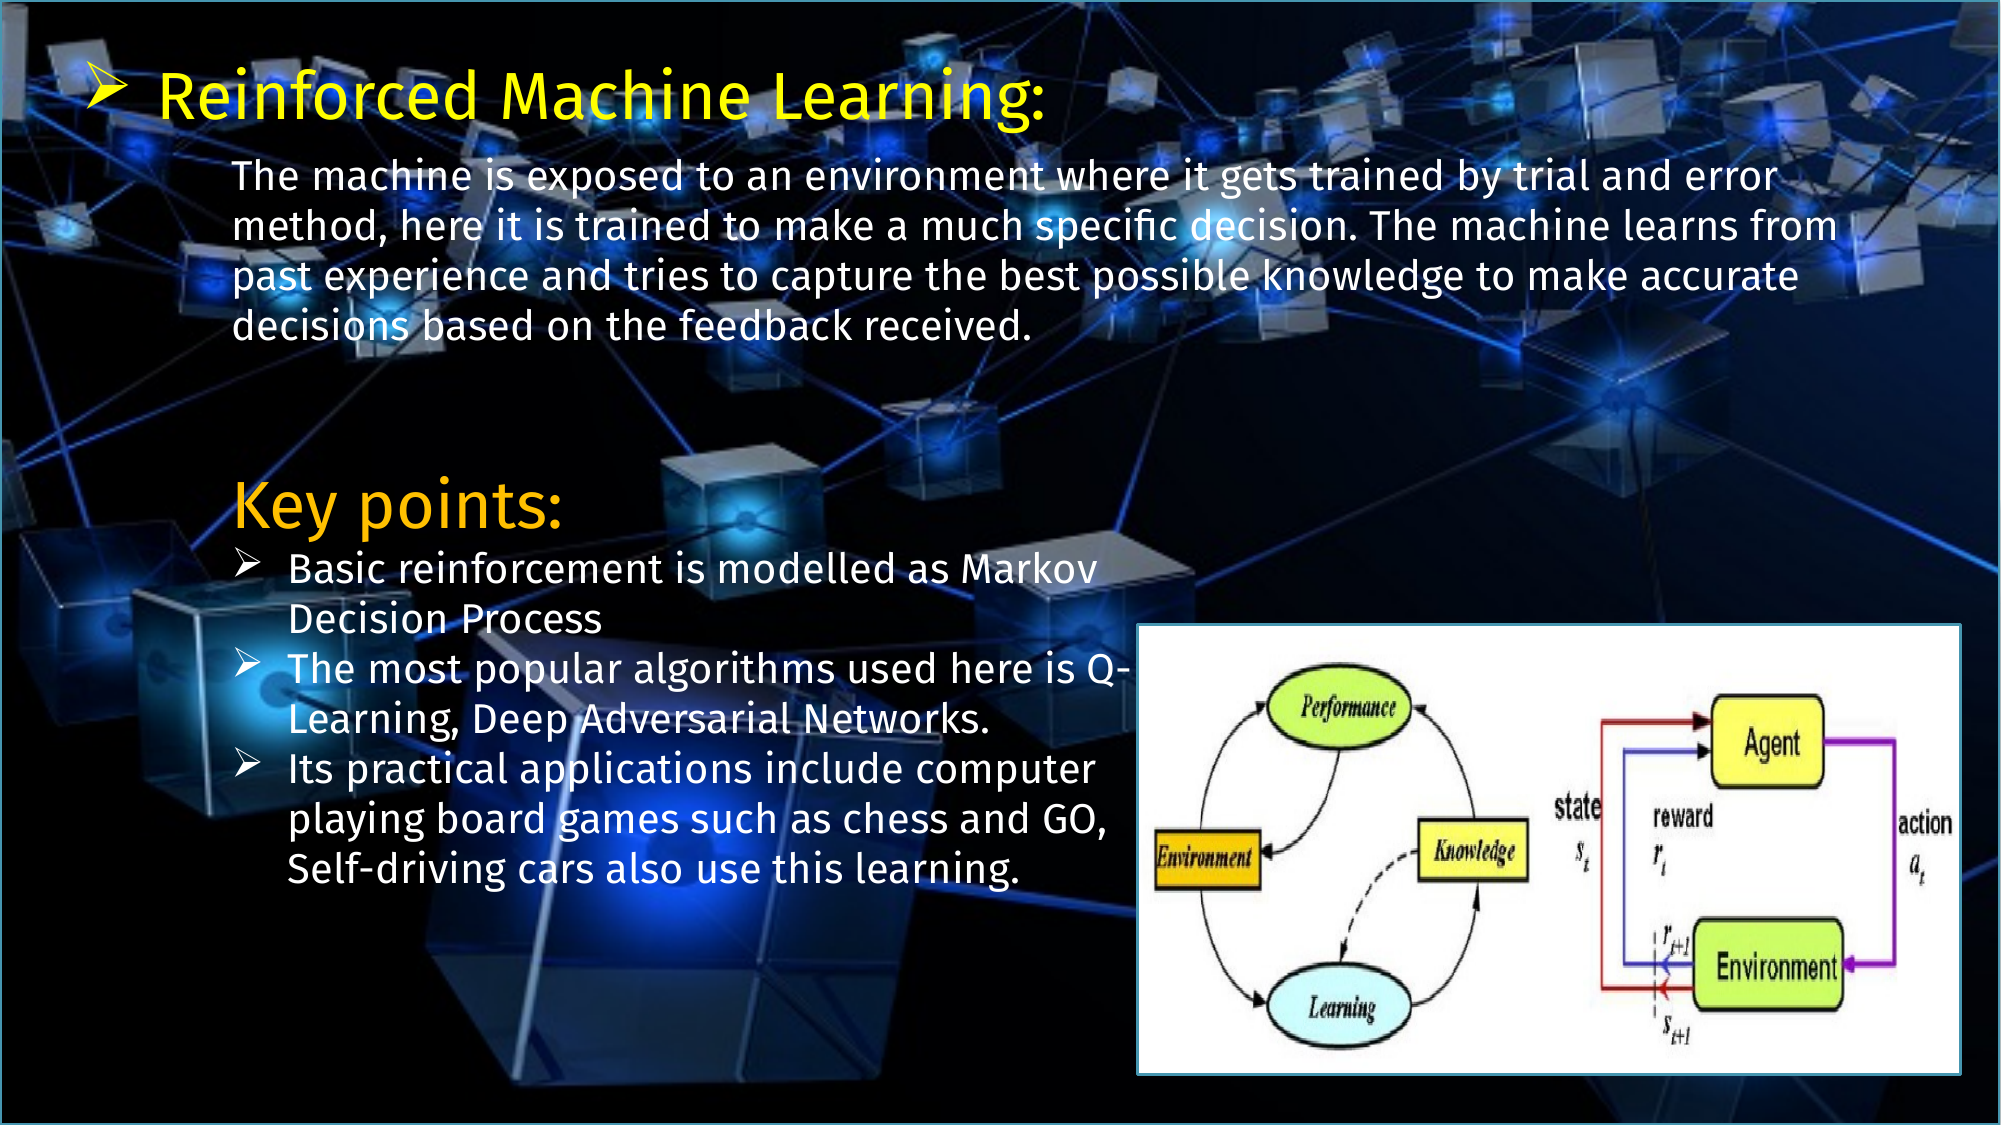

Reinforced Machine Learning:
The machine is exposed to an environment where it gets trained by trial and error method, here it is trained to make a much specific decision. The machine learns from past experience and tries to capture the best possible knowledge to make accurate decisions based on the feedback received.
Key points:
Basic reinforcement is modelled as Markov Decision Process
The most popular algorithms used here is Q-Learning, Deep Adversarial Networks.
Its practical applications include computer playing board games such as chess and GO, Self-driving cars also use this learning.